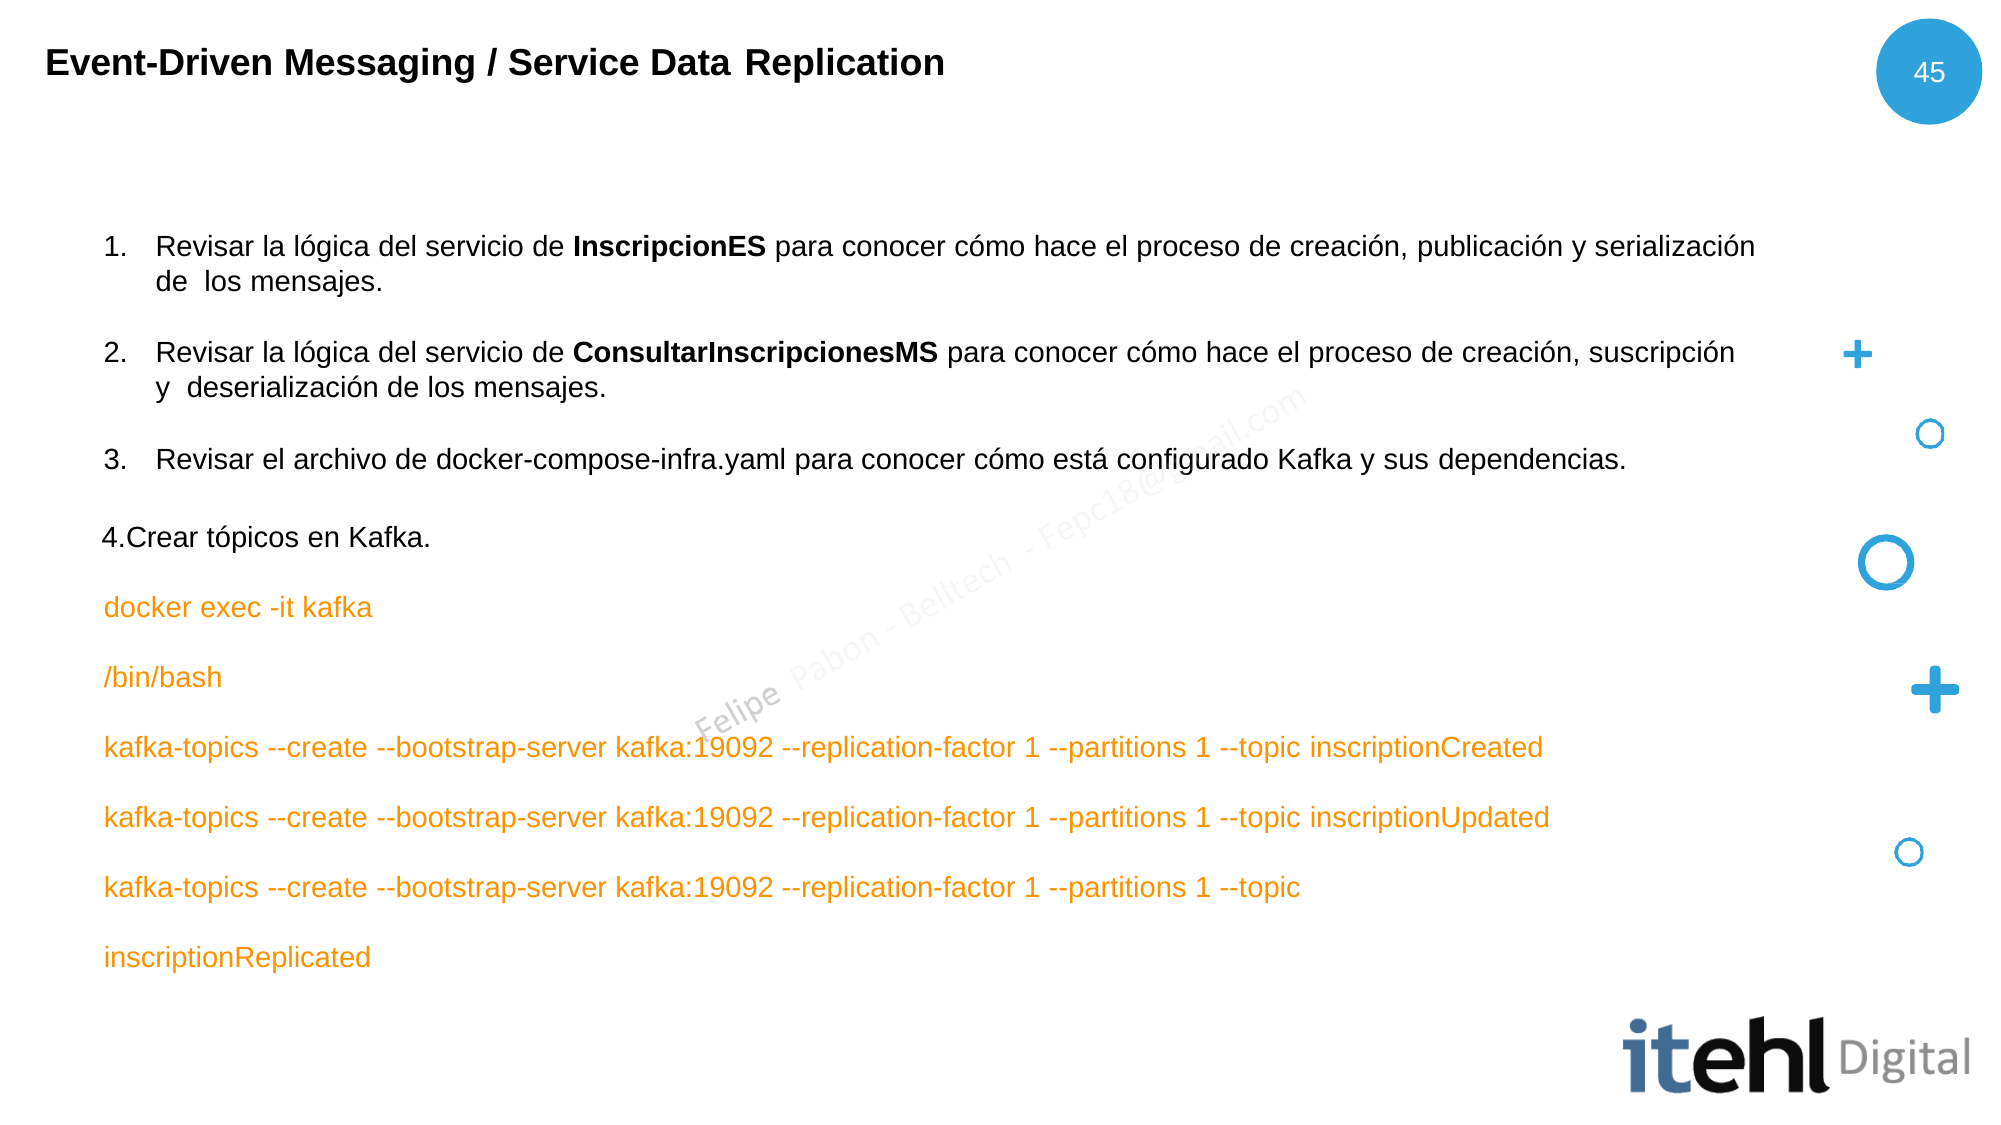

# Event-Driven Messaging / Service Data Replication
45
Revisar la lógica del servicio de InscripcionES para conocer cómo hace el proceso de creación, publicación y serialización de  los mensajes.

Revisar la lógica del servicio de ConsultarInscripcionesMS para conocer cómo hace el proceso de creación, suscripción y  deserialización de los mensajes.

Revisar el archivo de docker-compose-infra.yaml para conocer cómo está configurado Kafka y sus dependencias.
Crear tópicos en Kafka.  docker exec -it kafka /bin/bash
kafka-topics --create --bootstrap-server kafka:19092 --replication-factor 1 --partitions 1 --topic inscriptionCreated  kafka-topics --create --bootstrap-server kafka:19092 --replication-factor 1 --partitions 1 --topic inscriptionUpdated  kafka-topics --create --bootstrap-server kafka:19092 --replication-factor 1 --partitions 1 --topic inscriptionReplicated